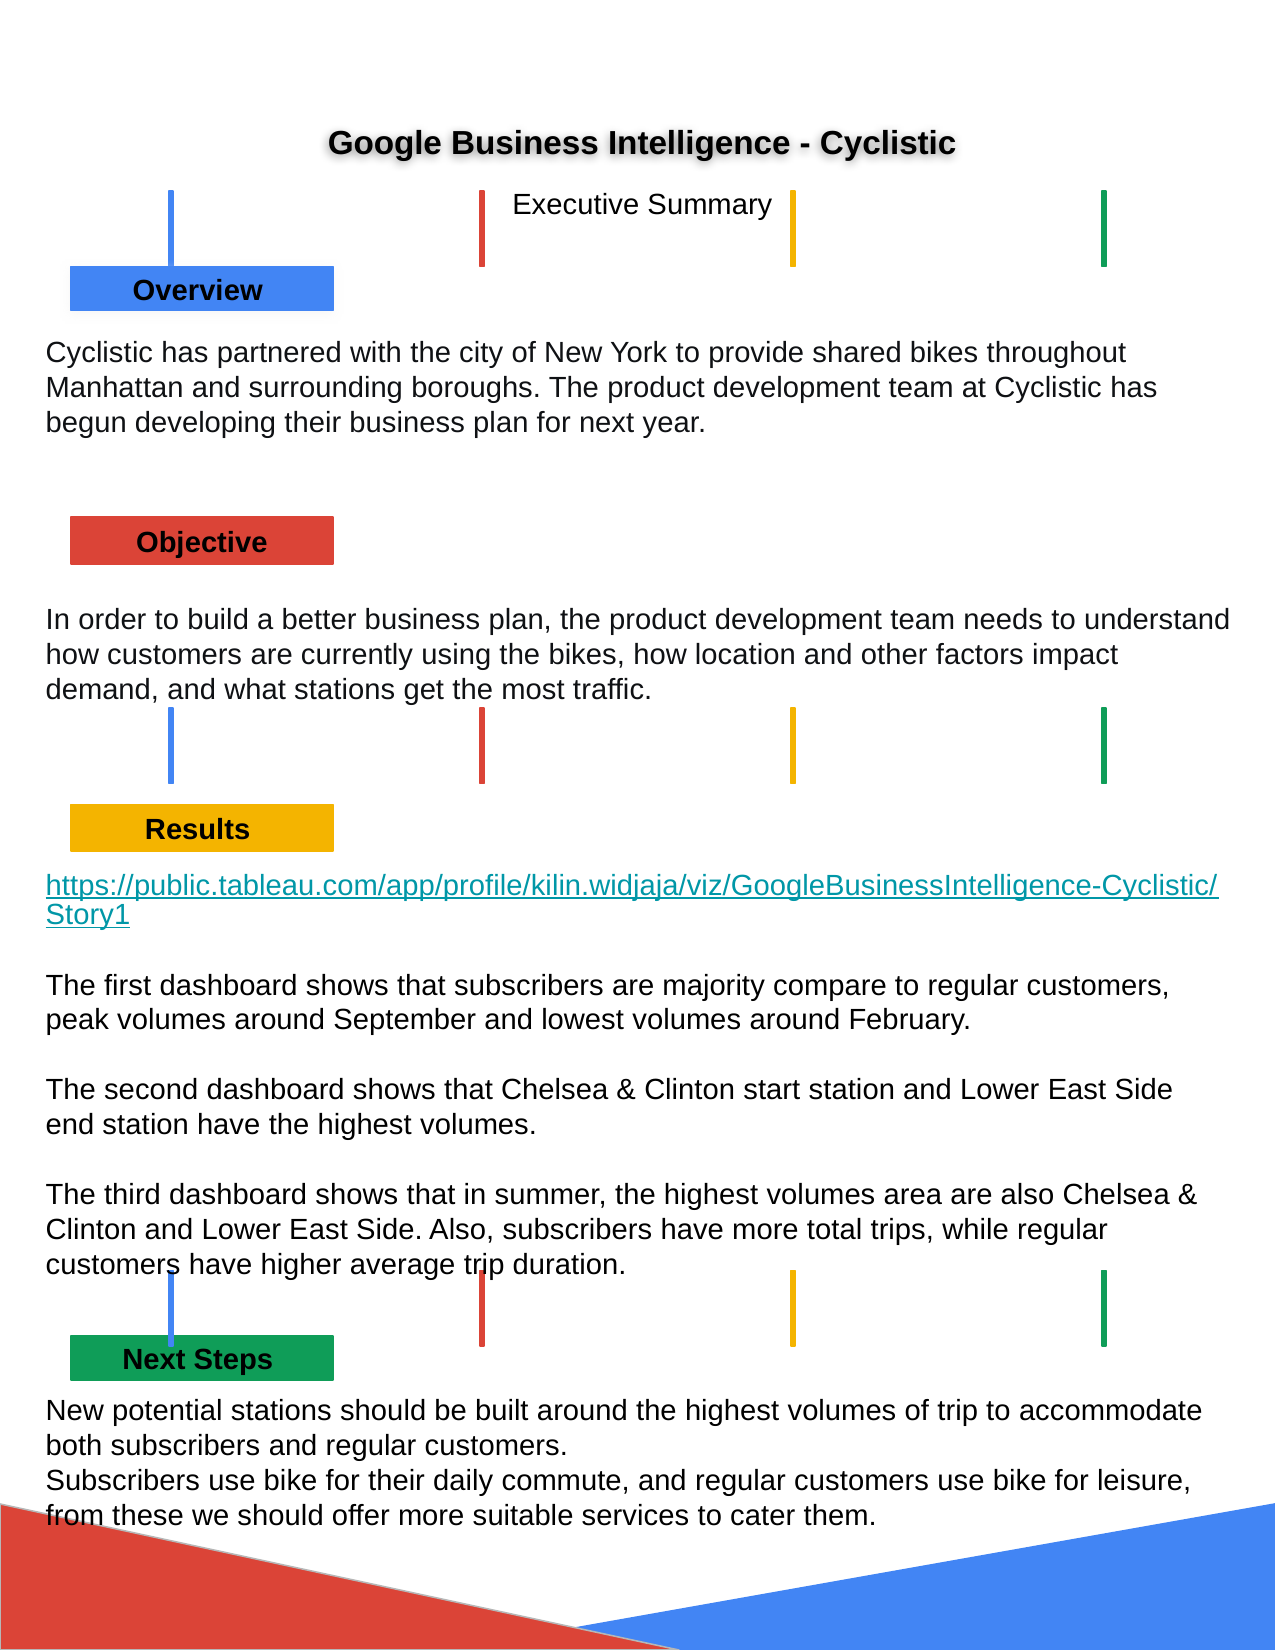

Google Business Intelligence - Cyclistic
Executive Summary
Cyclistic has partnered with the city of New York to provide shared bikes throughout Manhattan and surrounding boroughs. The product development team at Cyclistic has begun developing their business plan for next year.
In order to build a better business plan, the product development team needs to understand how customers are currently using the bikes, how location and other factors impact demand, and what stations get the most traffic.
https://public.tableau.com/app/profile/kilin.widjaja/viz/GoogleBusinessIntelligence-Cyclistic/Story1

The first dashboard shows that subscribers are majority compare to regular customers, peak volumes around September and lowest volumes around February.

The second dashboard shows that Chelsea & Clinton start station and Lower East Side end station have the highest volumes.

The third dashboard shows that in summer, the highest volumes area are also Chelsea & Clinton and Lower East Side. Also, subscribers have more total trips, while regular customers have higher average trip duration.
New potential stations should be built around the highest volumes of trip to accommodate both subscribers and regular customers.
Subscribers use bike for their daily commute, and regular customers use bike for leisure, from these we should offer more suitable services to cater them.